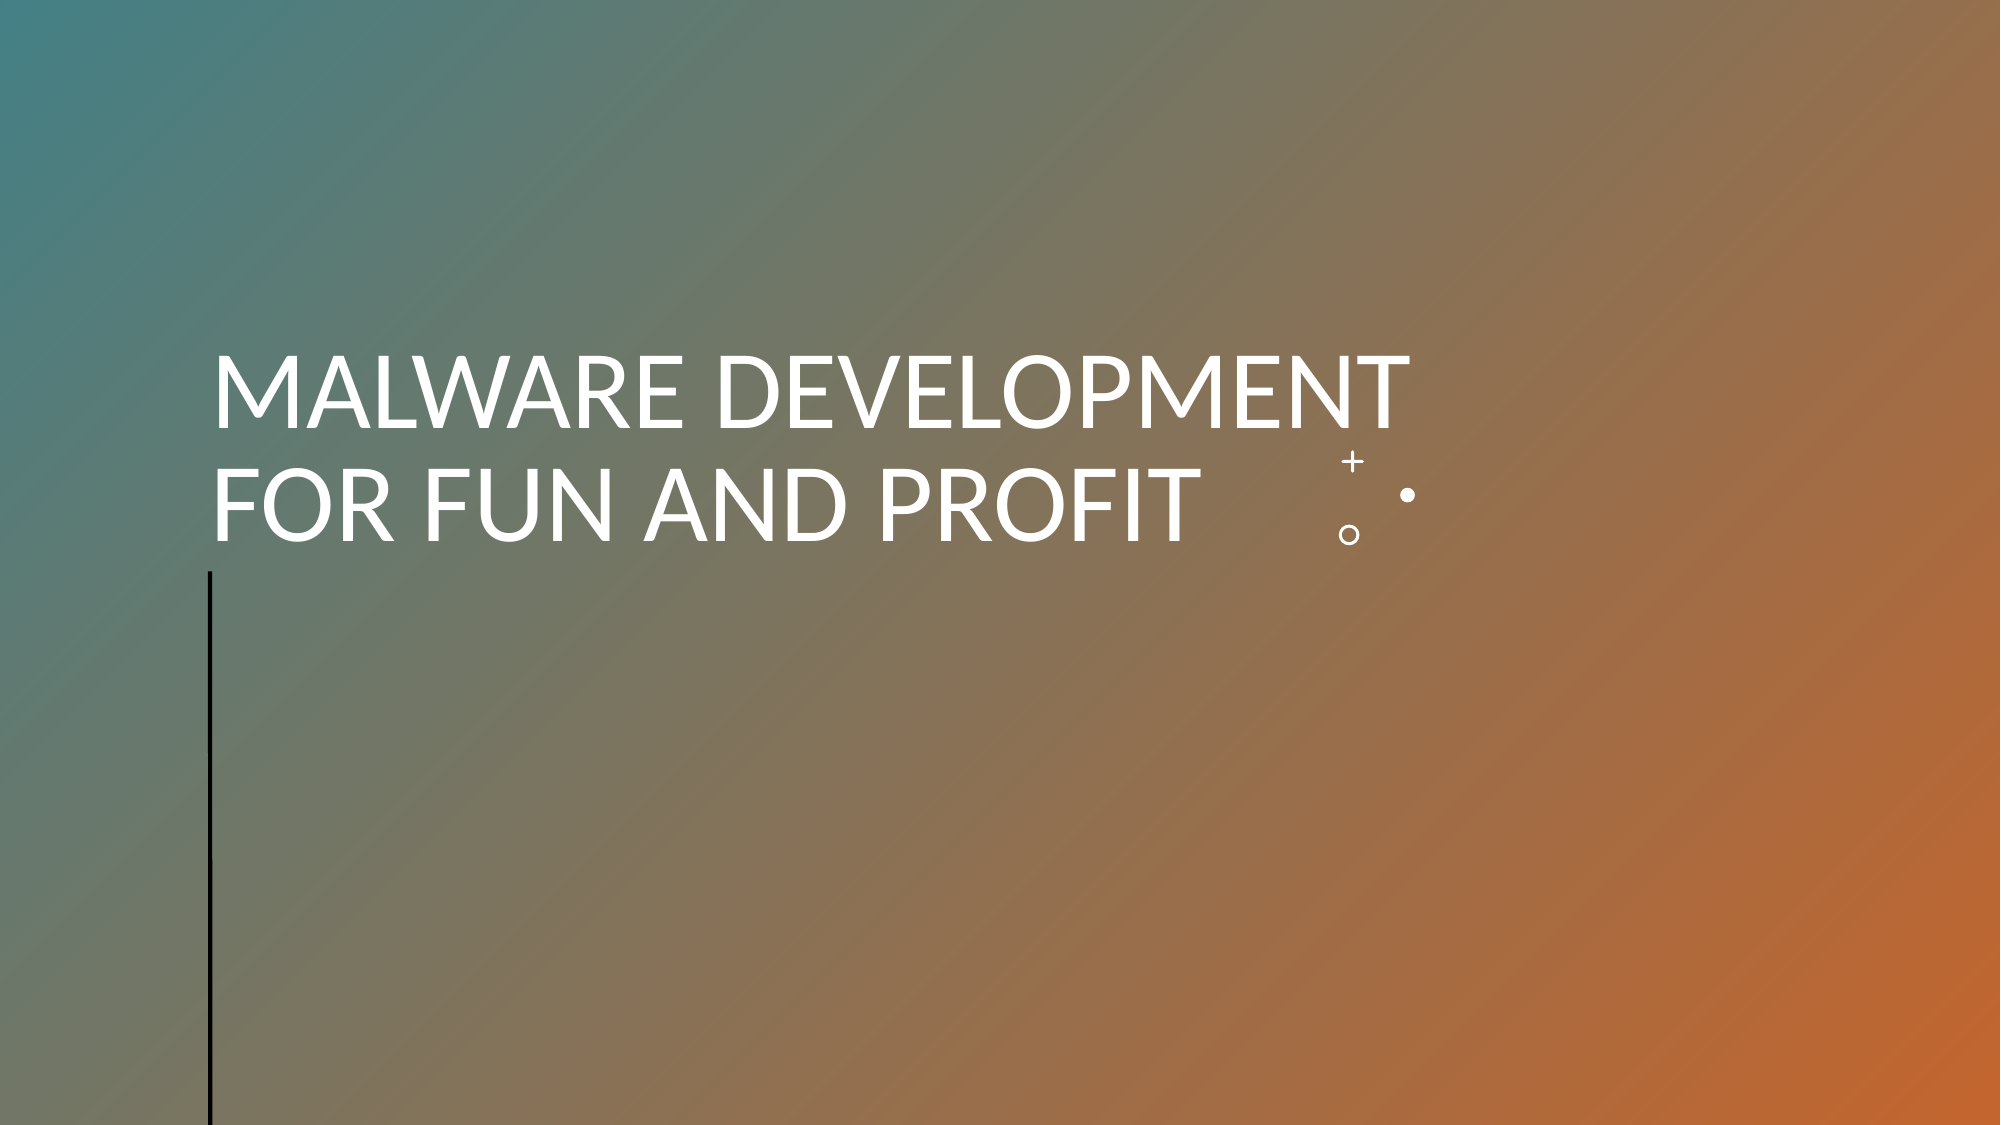

# malware development for fun and profit